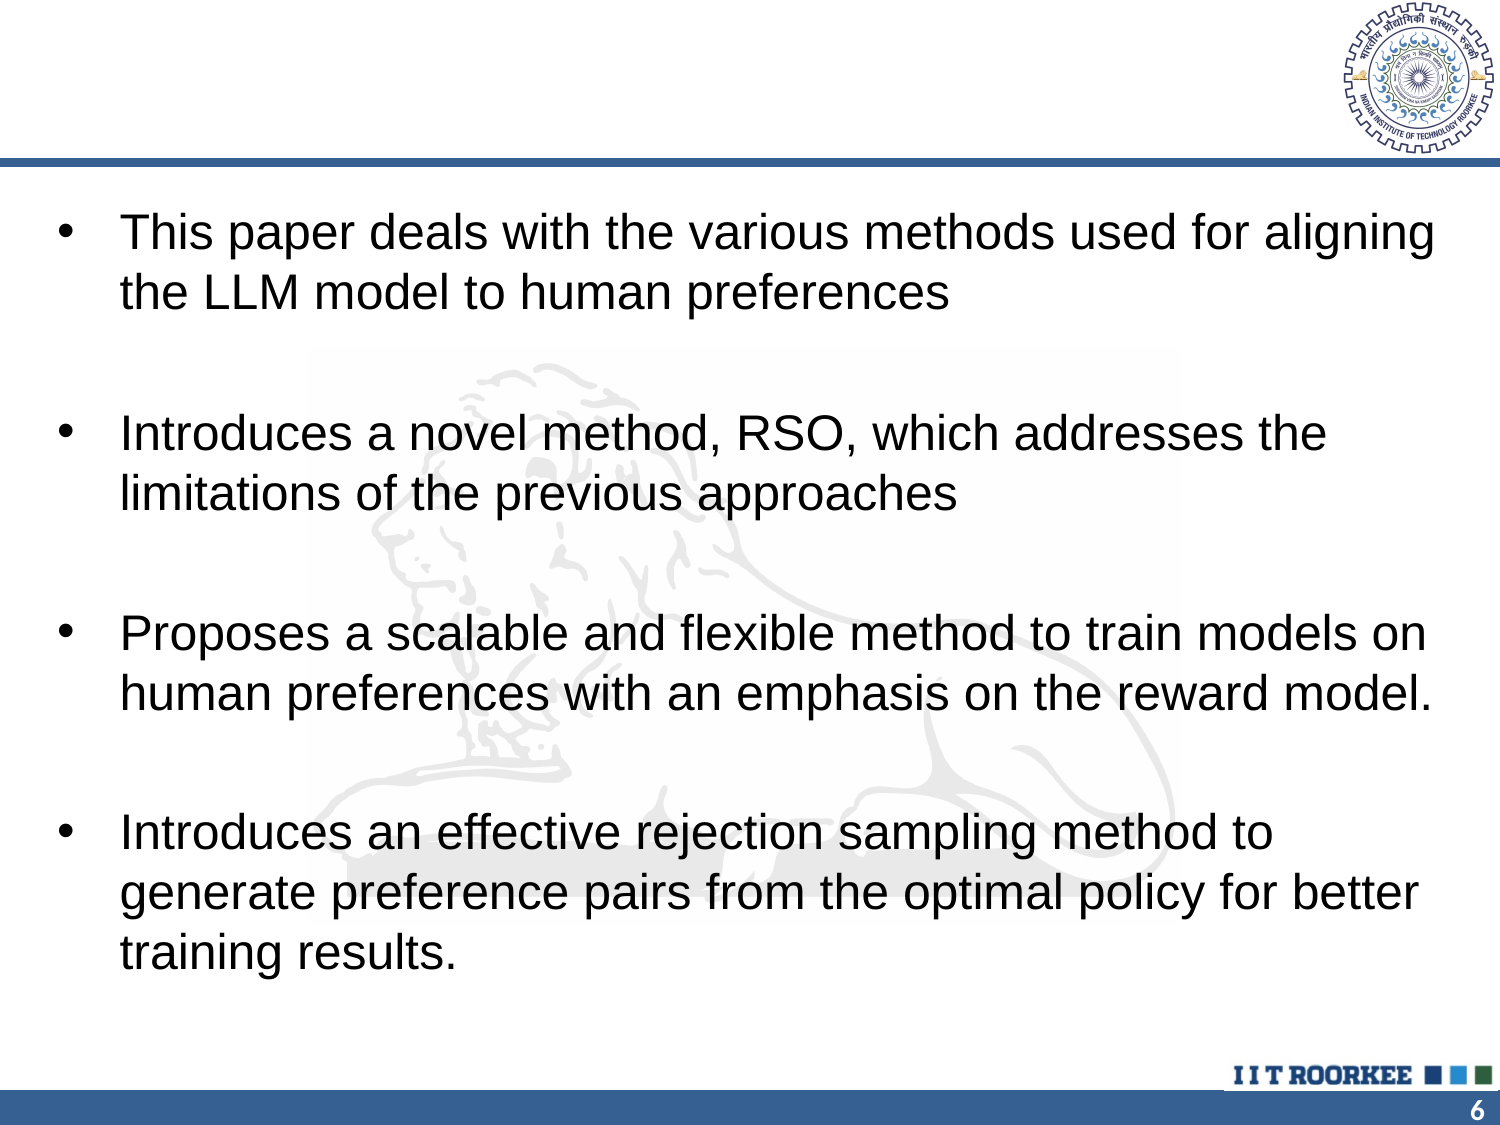

#
This paper deals with the various methods used for aligning the LLM model to human preferences

Introduces a novel method, RSO, which addresses the limitations of the previous approaches

Proposes a scalable and flexible method to train models on human preferences with an emphasis on the reward model.

Introduces an effective rejection sampling method to generate preference pairs from the optimal policy for better training results.